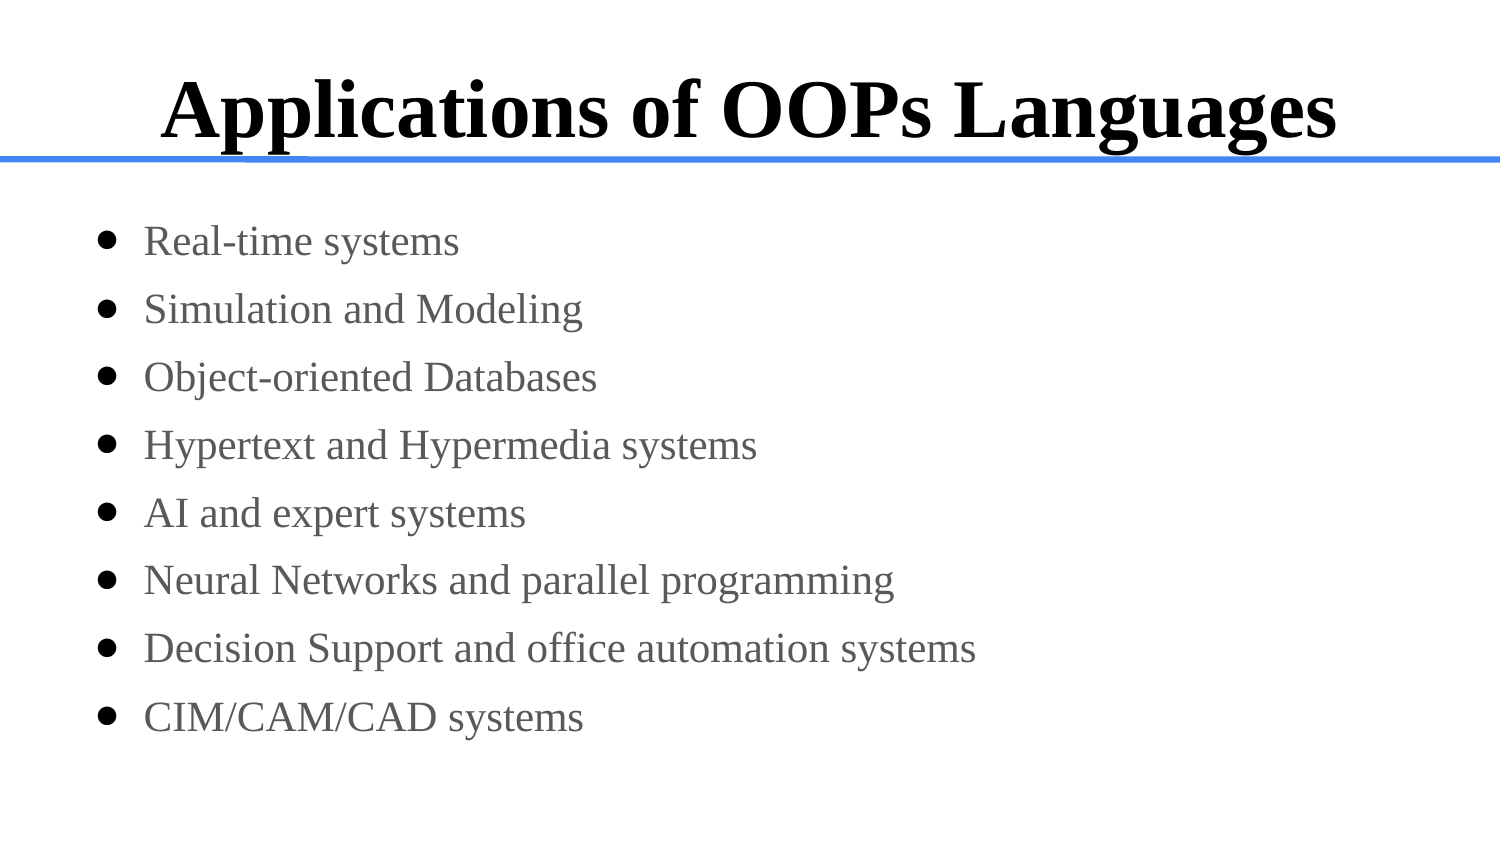

# Applications of OOPs Languages
Real-time systems
Simulation and Modeling
Object-oriented Databases
Hypertext and Hypermedia systems
AI and expert systems
Neural Networks and parallel programming
Decision Support and office automation systems
CIM/CAM/CAD systems